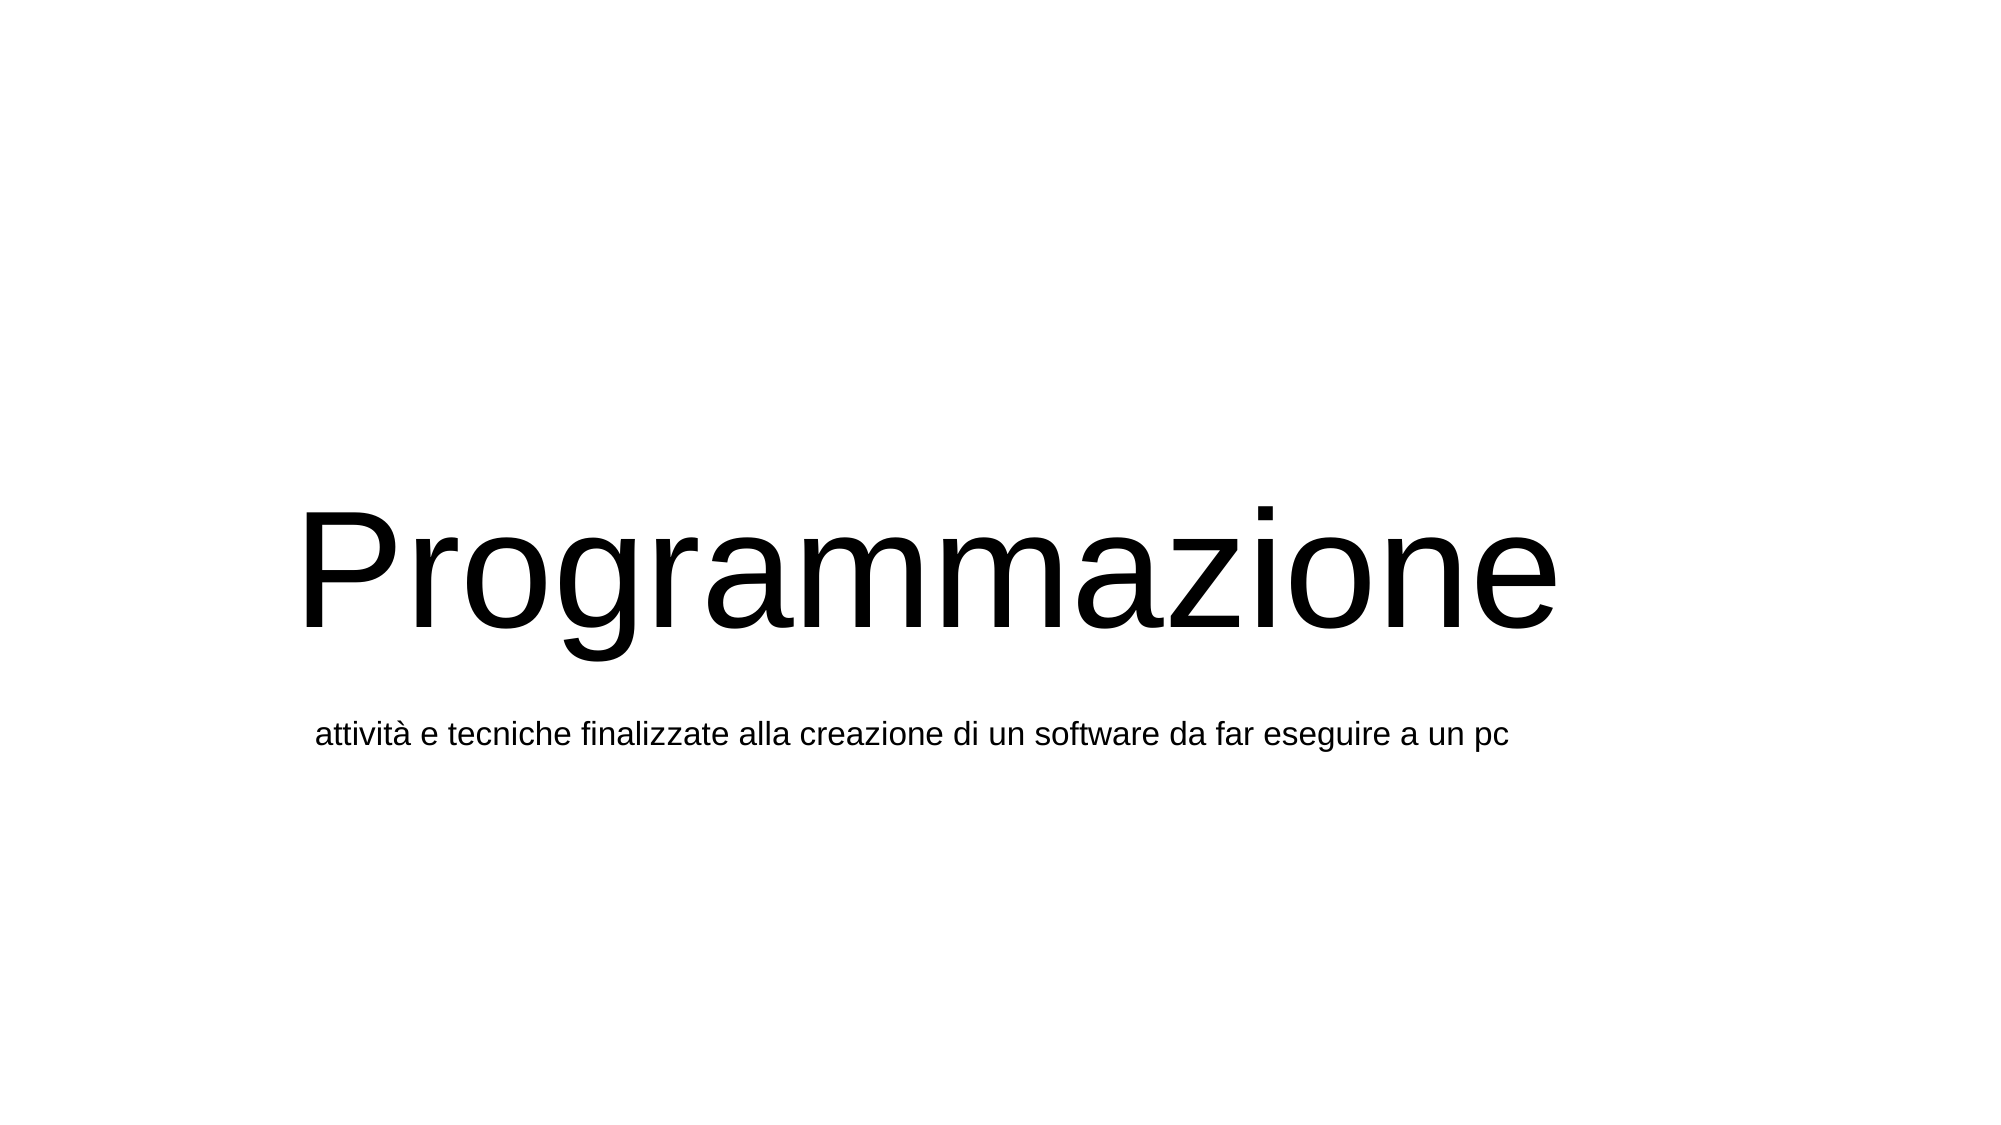

Programmazione
attività e tecniche finalizzate alla creazione di un software da far eseguire a un pc